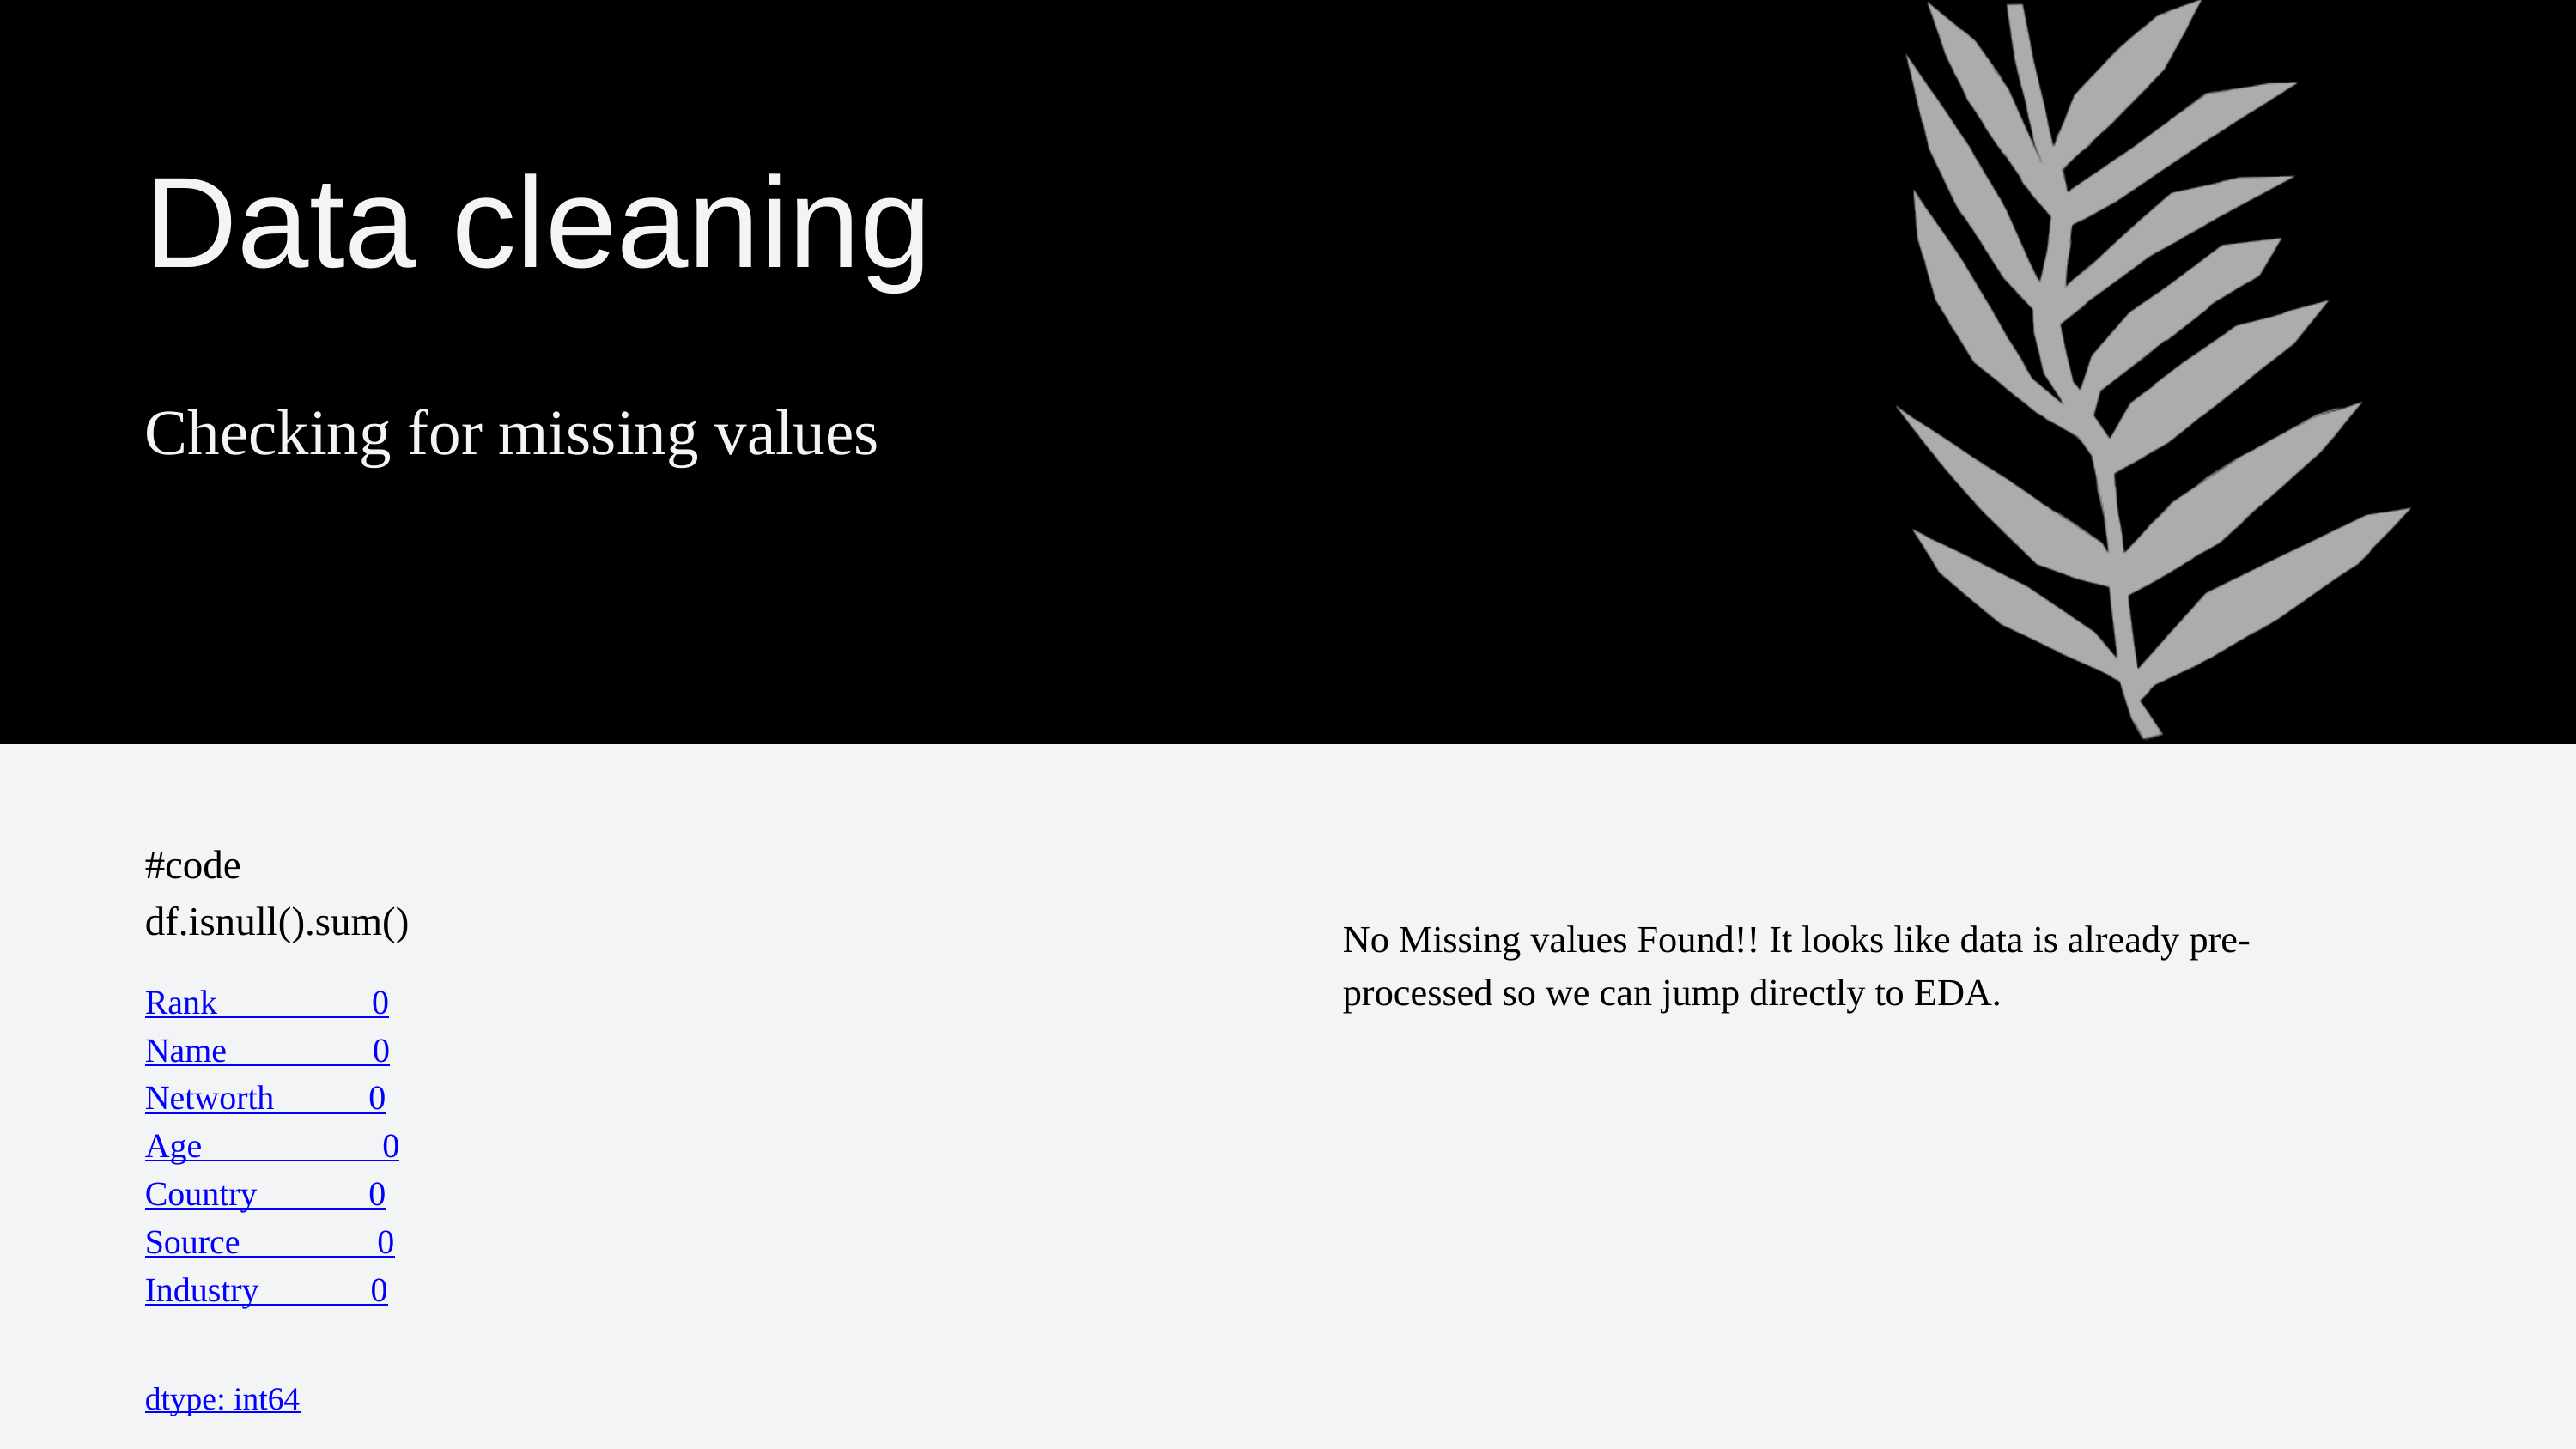

Data cleaning
Checking for missing values
#code
df.isnull().sum()
Rank                  0
Name                 0
Networth           0
Age                     0
Country             0
Source                0
Industry             0
No Missing values Found!! It looks like data is already pre-processed so we can jump directly to EDA.
dtype: int64